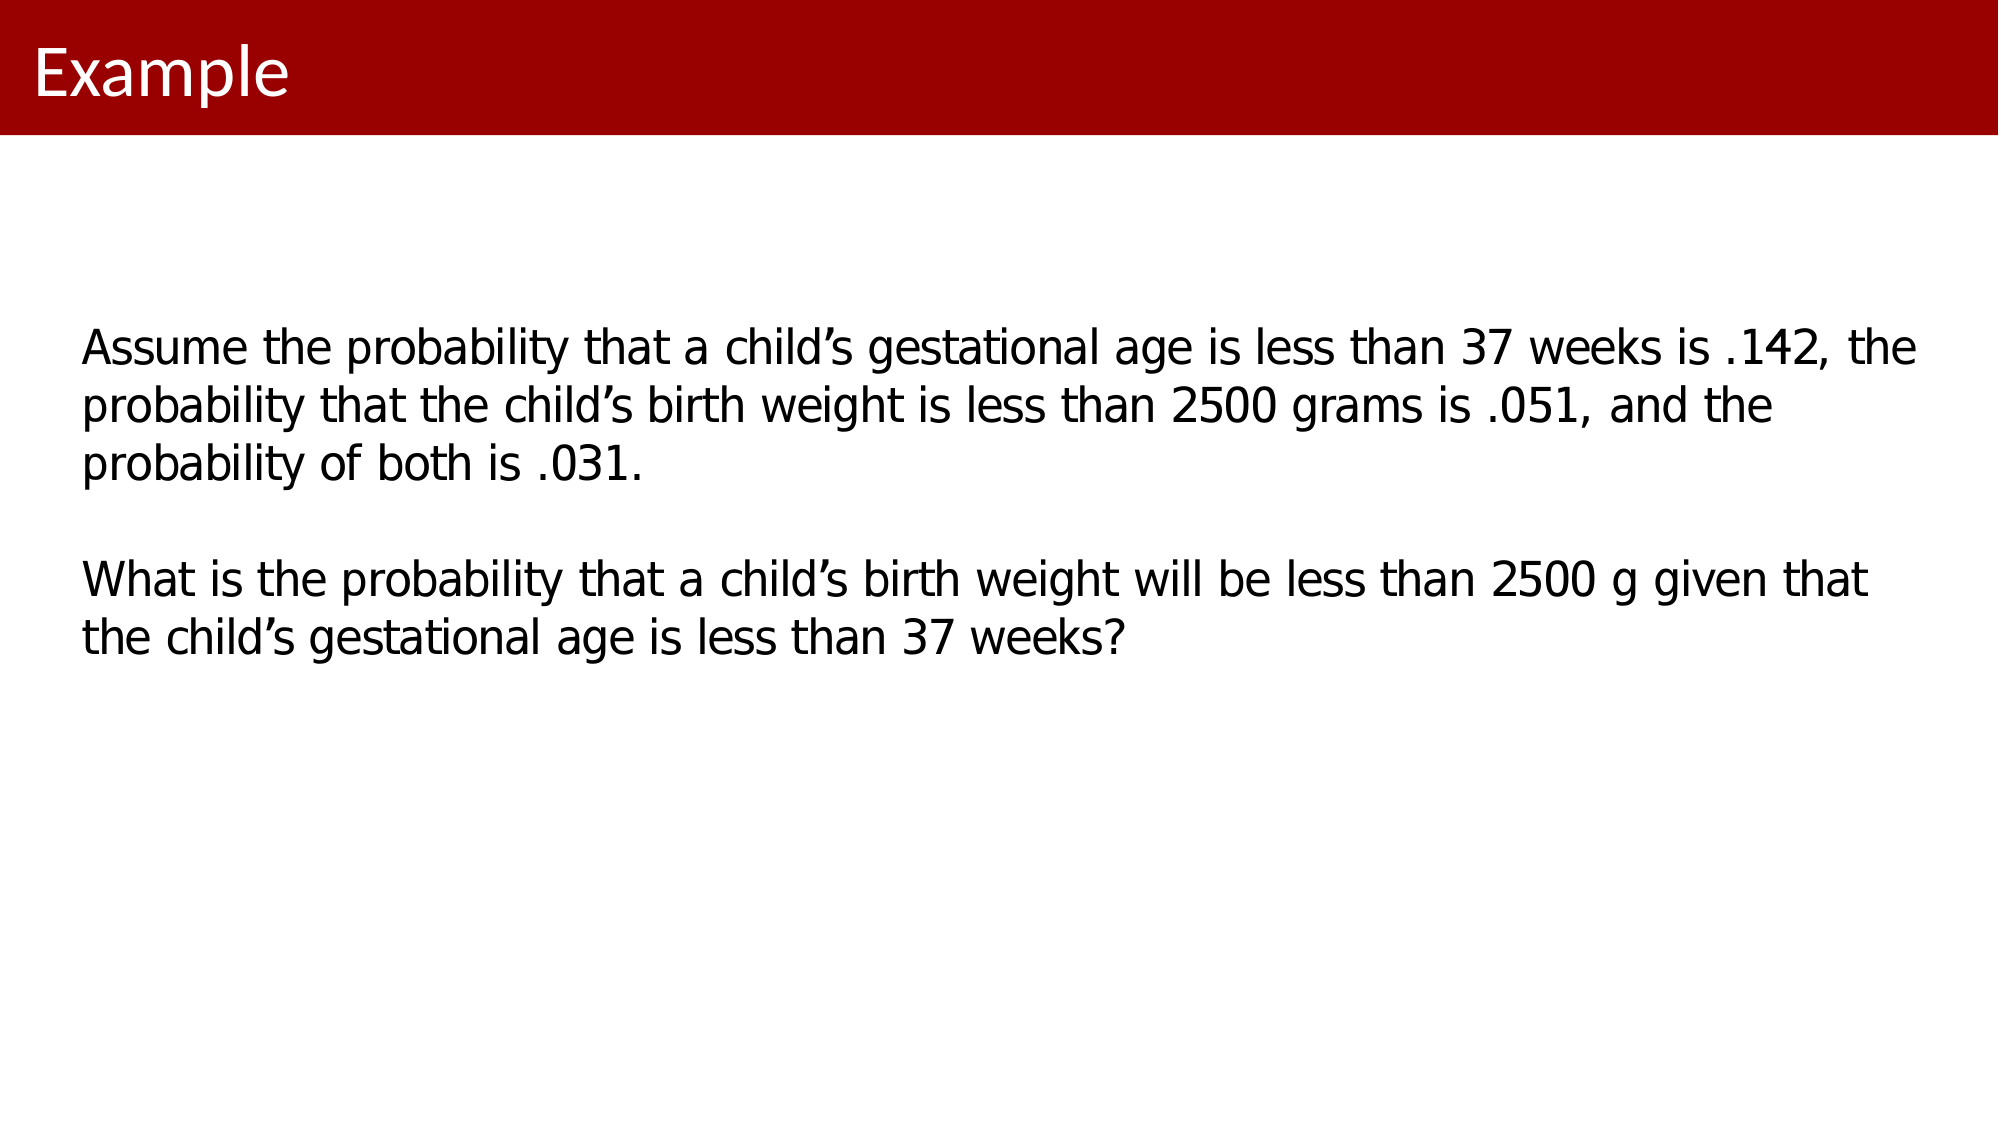

# Example
Assume the probability that a child’s gestational age is less than 37 weeks is .142, the probability that the child’s birth weight is less than 2500 grams is .051, and the probability of both is .031.

What is the probability that a child’s birth weight will be less than 2500 g given that the child’s gestational age is less than 37 weeks?